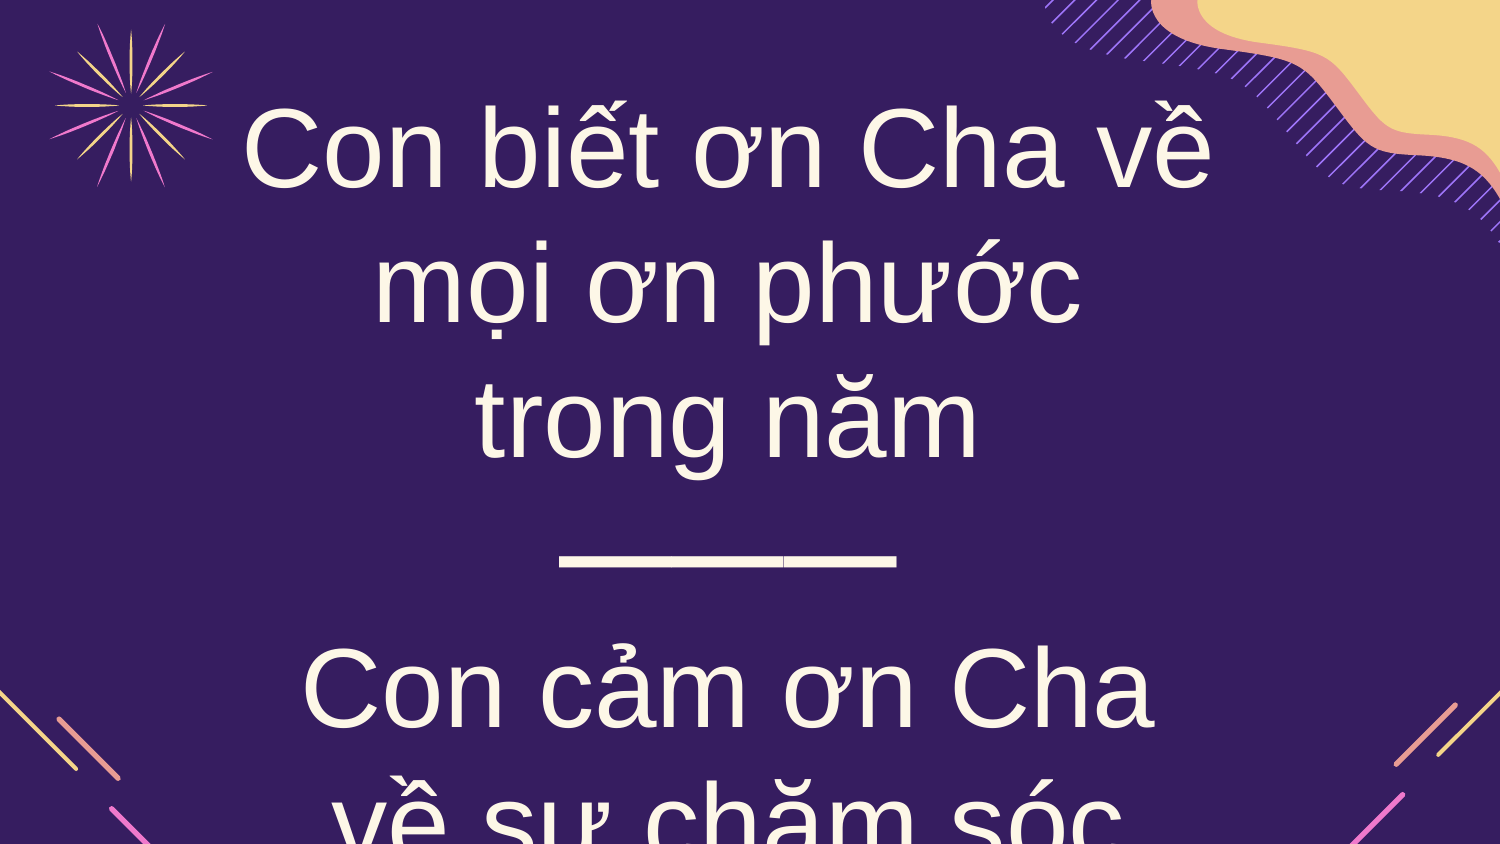

# Con biết ơn Cha về mọi ơn phước trong năm ——— Con cảm ơn Cha về sự chăm sóc của Cha